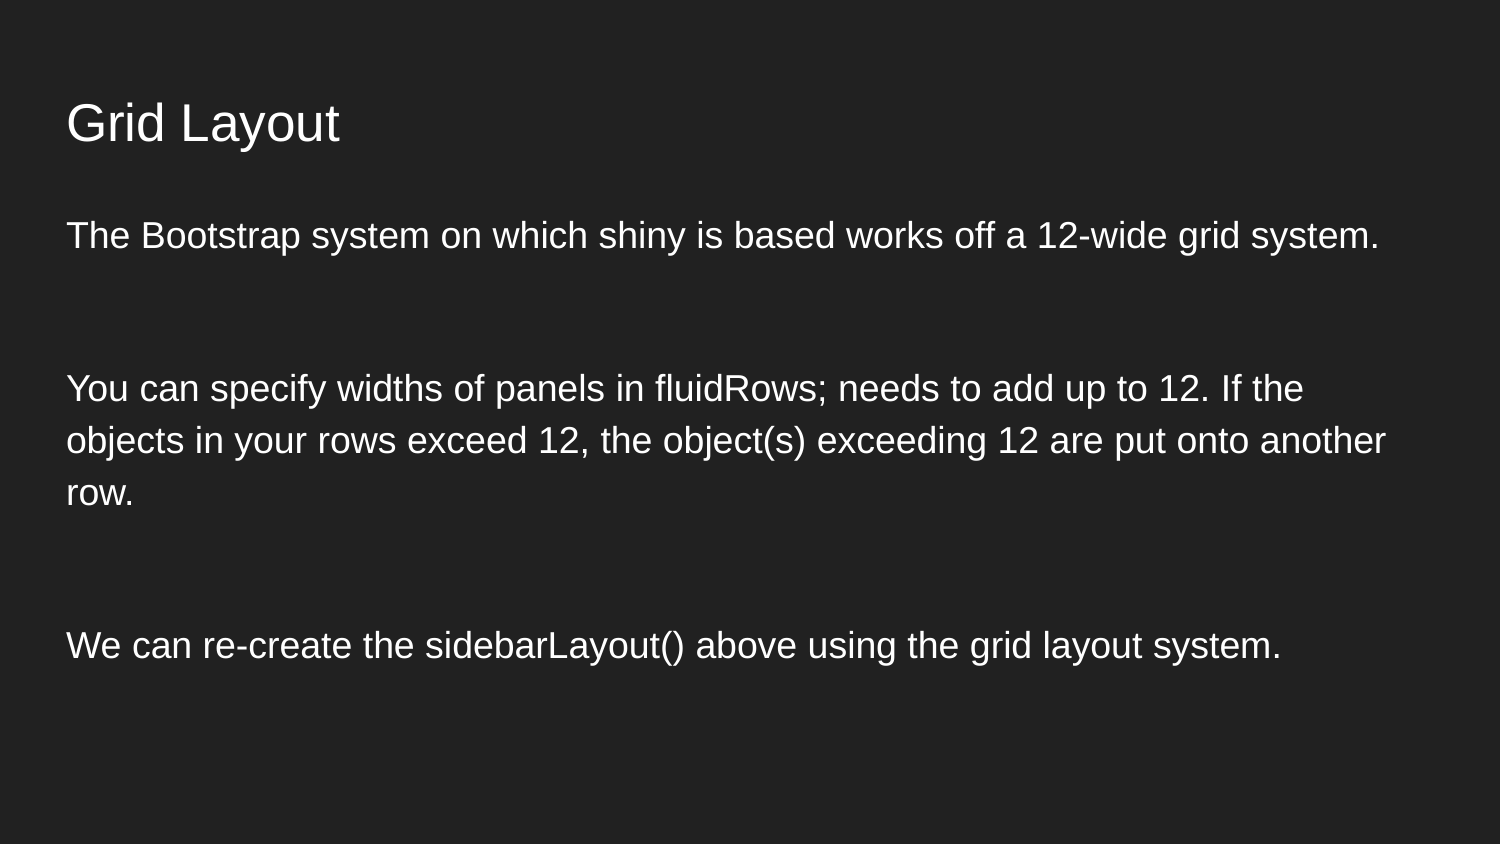

# Grid Layout
The Bootstrap system on which shiny is based works off a 12-wide grid system.

You can specify widths of panels in fluidRows; needs to add up to 12. If the objects in your rows exceed 12, the object(s) exceeding 12 are put onto another row.

We can re-create the sidebarLayout() above using the grid layout system.